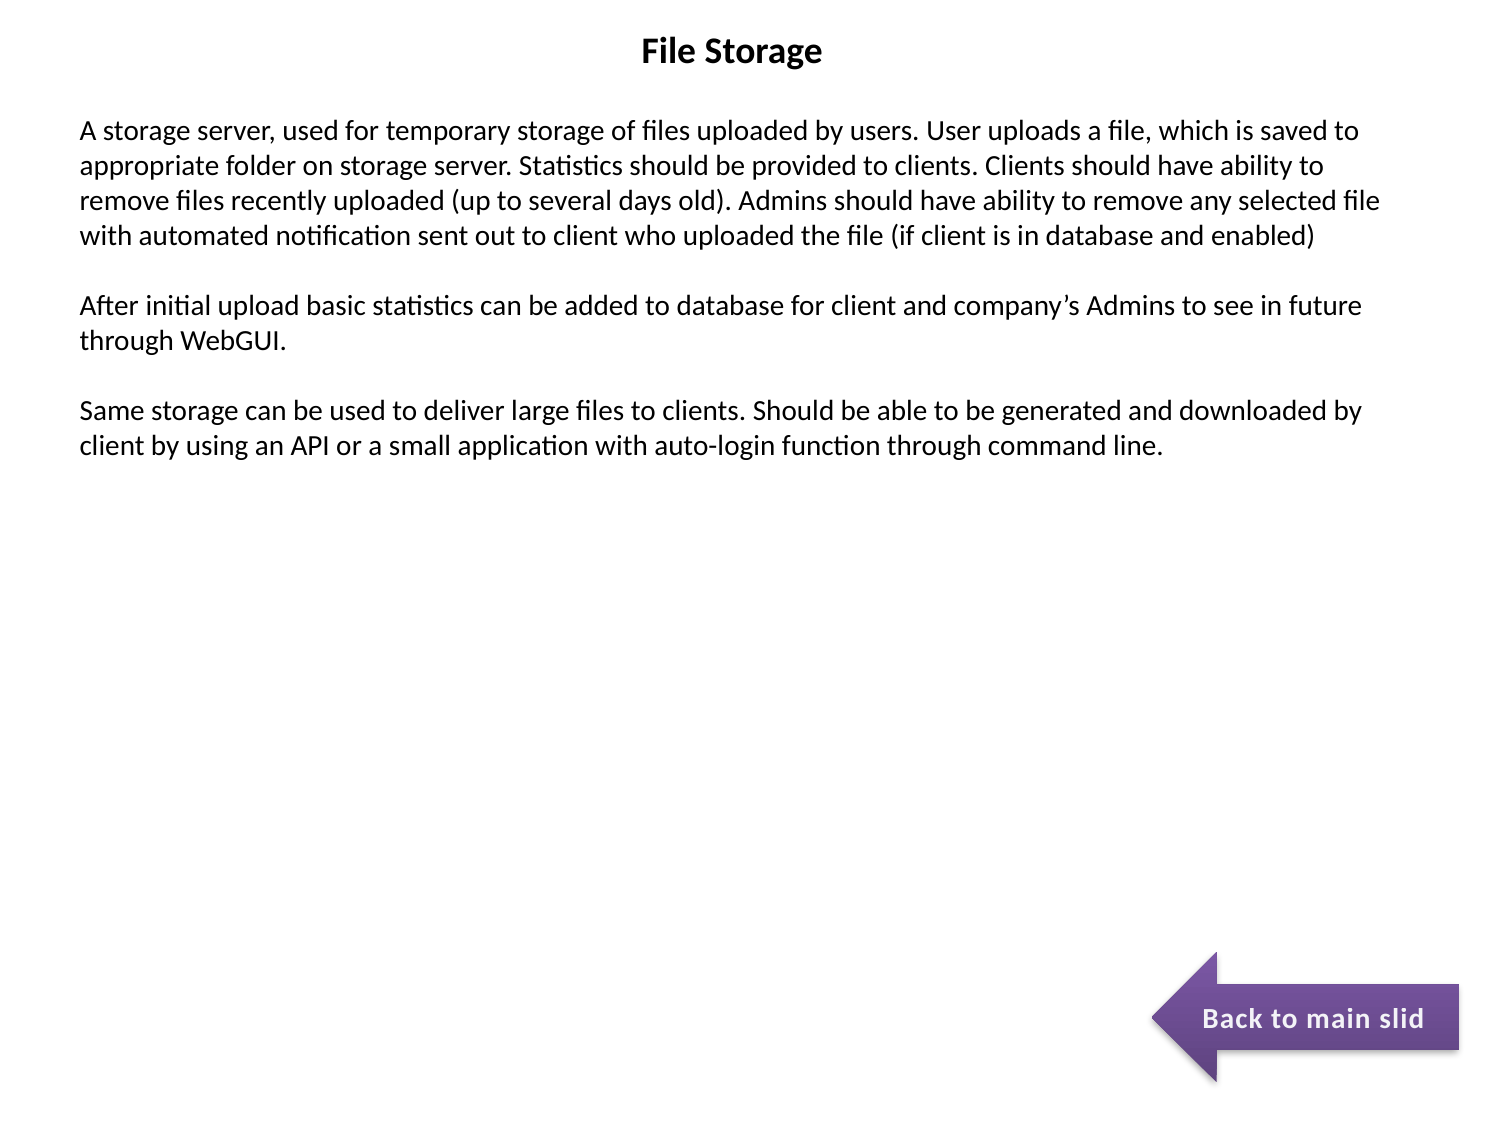

File Storage

A storage server, used for temporary storage of files uploaded by users. User uploads a file, which is saved to appropriate folder on storage server. Statistics should be provided to clients. Clients should have ability to remove files recently uploaded (up to several days old). Admins should have ability to remove any selected file with automated notification sent out to client who uploaded the file (if client is in database and enabled)

After initial upload basic statistics can be added to database for client and company’s Admins to see in future through WebGUI.

Same storage can be used to deliver large files to clients. Should be able to be generated and downloaded by client by using an API or a small application with auto-login function through command line.
Back to main slide